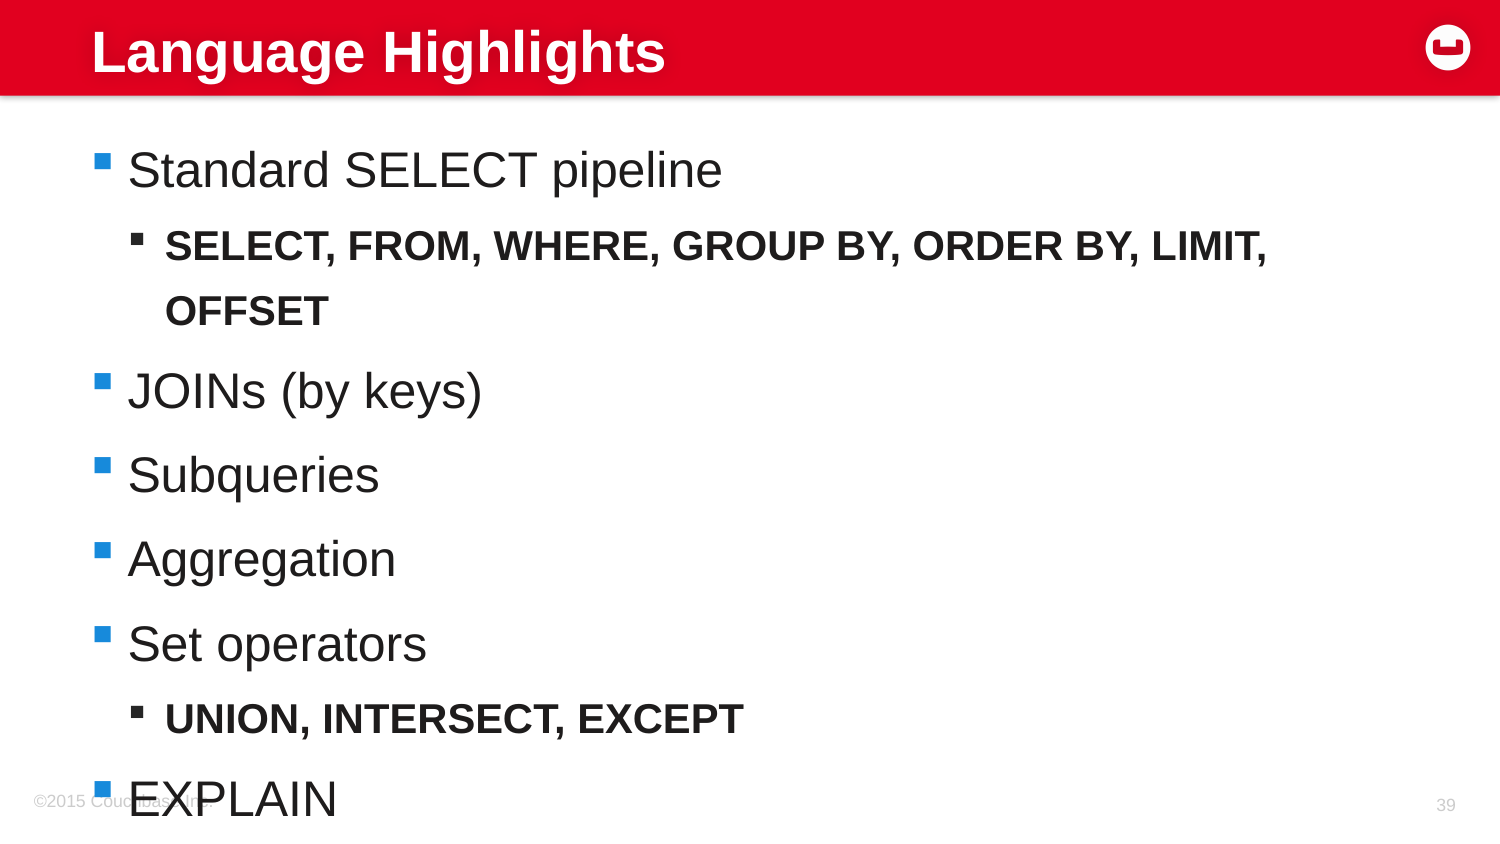

# Language Highlights
Standard SELECT pipeline
SELECT, FROM, WHERE, GROUP BY, ORDER BY, LIMIT, OFFSET
JOINs (by keys)
Subqueries
Aggregation
Set operators
UNION, INTERSECT, EXCEPT
EXPLAIN